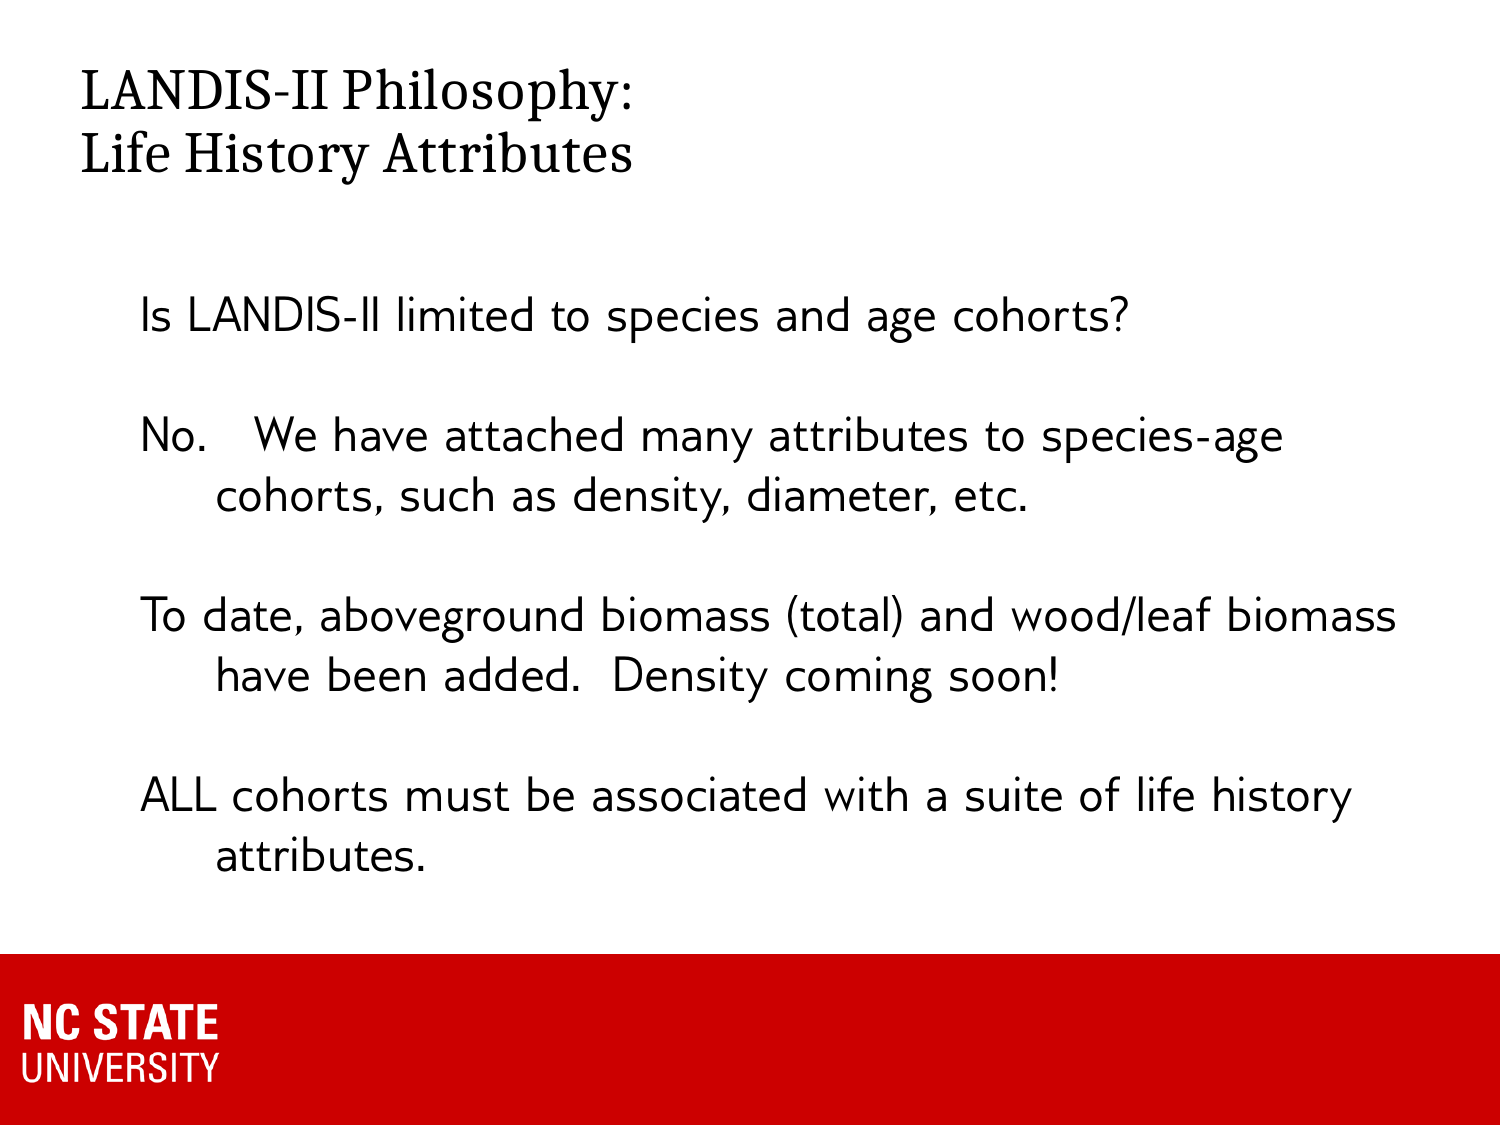

# LANDIS-II Philosophy: Life History Attributes
Is LANDIS-II limited to species and age cohorts?

No.   We have attached many attributes to species-age cohorts, such as density, diameter, etc.

To date, aboveground biomass (total) and wood/leaf biomass have been added.  Density coming soon!

ALL cohorts must be associated with a suite of life history attributes.